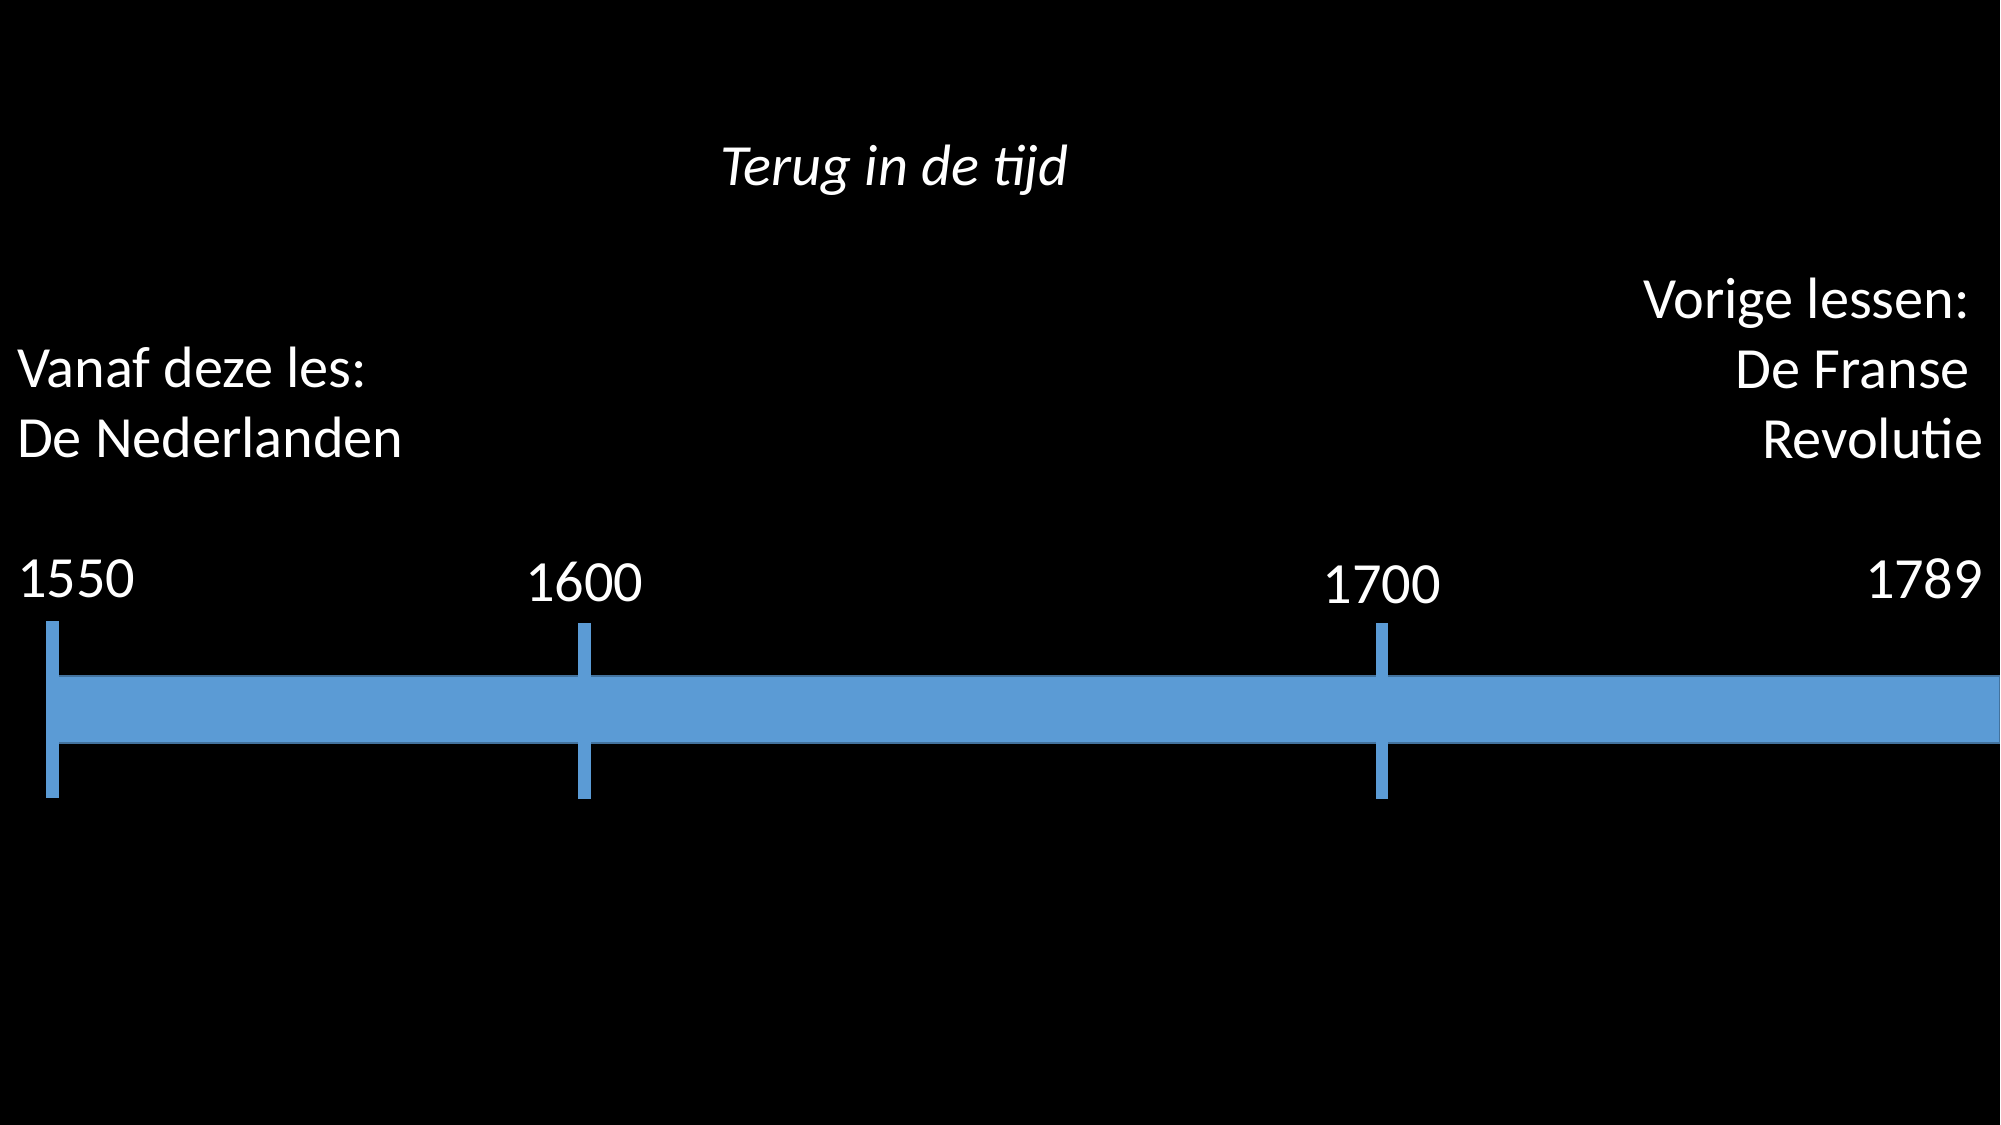

Terug in de tijd
Vorige lessen:
De Franse
Revolutie

1789
Vanaf deze les:
De Nederlanden

1550
1600
1700